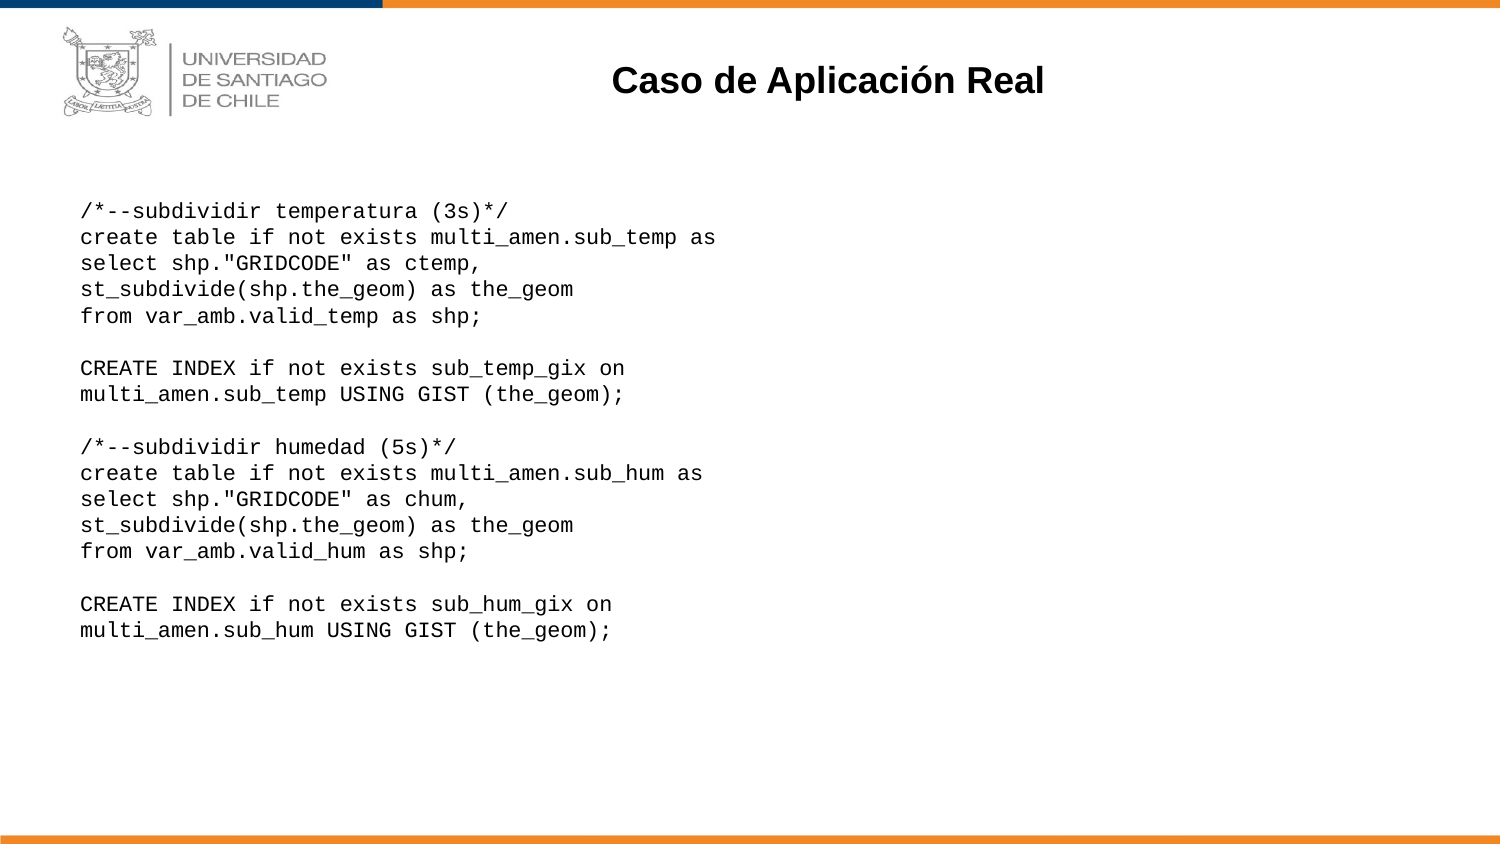

Caso de Aplicación Real

/*--subdividir temperatura (3s)*/
create table if not exists multi_amen.sub_temp as
select shp."GRIDCODE" as ctemp,
st_subdivide(shp.the_geom) as the_geom
from var_amb.valid_temp as shp;

CREATE INDEX if not exists sub_temp_gix on
multi_amen.sub_temp USING GIST (the_geom);

/*--subdividir humedad (5s)*/
create table if not exists multi_amen.sub_hum as
select shp."GRIDCODE" as chum,
st_subdivide(shp.the_geom) as the_geom
from var_amb.valid_hum as shp;

CREATE INDEX if not exists sub_hum_gix on
multi_amen.sub_hum USING GIST (the_geom);